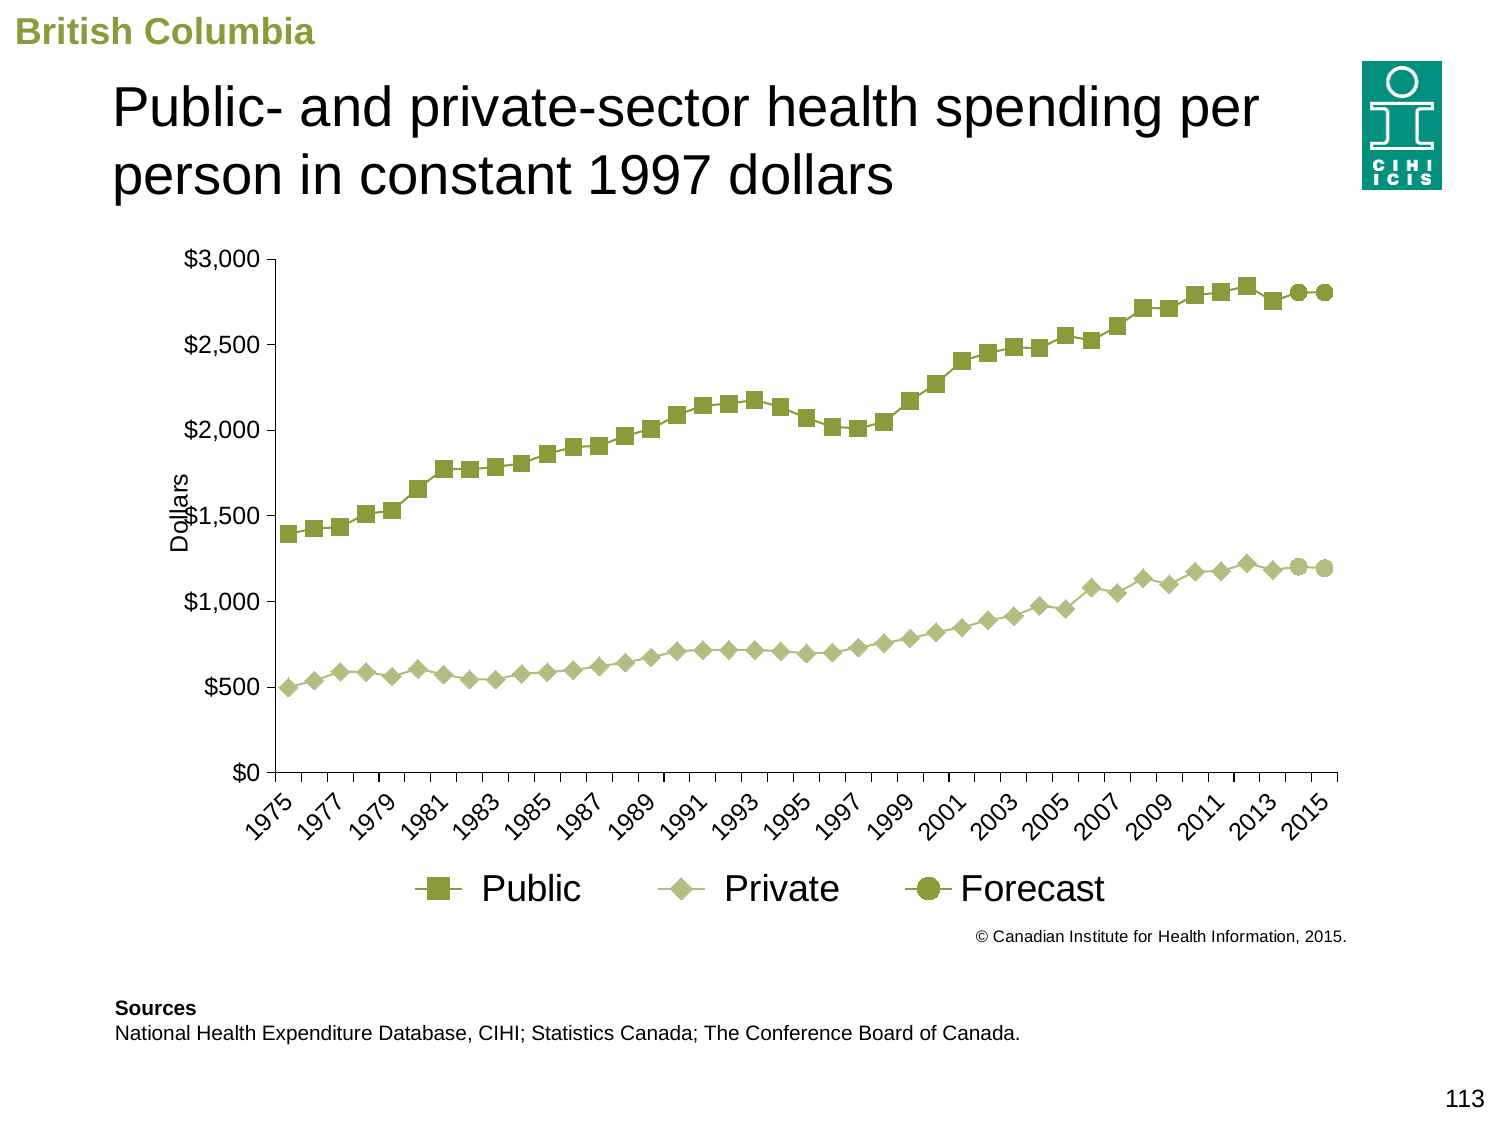

British Columbia
# Public- and private-sector health spending per person in constant 1997 dollars

### Chart

| Category |  Public   |  Private  | Forecast |
|---|---|---|---|
| 1975 | 1396.0267011527103 | 499.40167397692625 | None |
| 1976 | 1426.6540640713406 | 538.6416714132025 | None |
| 1977 | 1434.6130171771697 | 590.1140539588122 | None |
| 1978 | 1512.6069275060133 | 589.6733070984236 | None |
| 1979 | 1531.1173308640884 | 562.2013988479382 | None |
| 1980 | 1659.4486044923683 | 608.1031259783873 | None |
| 1981 | 1775.262351808596 | 573.9304396516177 | None |
| 1982 | 1771.96756504987 | 545.6693928611525 | None |
| 1983 | 1785.8557016186744 | 545.0570859333725 | None |
| 1984 | 1807.0433401621433 | 577.6823562032874 | None |
| 1985 | 1862.9356697670876 | 588.1907606208117 | None |
| 1986 | 1902.4037803197289 | 600.5756364123048 | None |
| 1987 | 1909.8072843029317 | 621.7602550141955 | None |
| 1988 | 1967.6169407433379 | 643.8795130586508 | None |
| 1989 | 2008.6561467218908 | 674.0268023056038 | None |
| 1990 | 2088.393306081168 | 711.2991776847856 | None |
| 1991 | 2145.0219964318726 | 716.6463114792055 | None |
| 1992 | 2154.896162729312 | 718.024367628234 | None |
| 1993 | 2178.2366311108353 | 717.3775240415638 | None |
| 1994 | 2135.320800548087 | 710.9047731726844 | None |
| 1995 | 2071.3838301628616 | 697.3420523872571 | None |
| 1996 | 2020.551206495071 | 702.9207481034302 | None |
| 1997 | 2011.534272093153 | 731.7515040686745 | None |
| 1998 | 2048.4997879720263 | 758.8779249882834 | None |
| 1999 | 2172.780664987516 | 784.7005409199515 | None |
| 2000 | 2271.345951349831 | 821.1142110322961 | None |
| 2001 | 2405.273880035795 | 848.3299818221606 | None |
| 2002 | 2450.2395957581116 | 891.4369327473531 | None |
| 2003 | 2484.8925532587755 | 916.3906634781055 | None |
| 2004 | 2478.7397271039126 | 976.0506852416332 | None |
| 2005 | 2554.251758654762 | 956.8010177529006 | None |
| 2006 | 2524.0896485983053 | 1083.4268419323644 | None |
| 2007 | 2607.387240308523 | 1051.1805068705128 | None |
| 2008 | 2714.3904607029735 | 1136.1255883573874 | None |
| 2009 | 2711.739284329962 | 1101.6508661037526 | None |
| 2010 | 2788.455554954544 | 1175.4417016221967 | None |
| 2011 | 2806.141411344858 | 1177.8944531634056 | None |
| 2012 | 2842.631214450548 | 1224.1478434741214 | None |
| 2013 | 2754.668532141585 | 1185.9327844865102 | None |
| 2014 | 2805.3948940002506 | 1203.5106059511756 | None |
| 2015 | 2805.3366103747644 | 1195.1043787007814 | None |
Sources
National Health Expenditure Database, CIHI; Statistics Canada; The Conference Board of Canada.
113